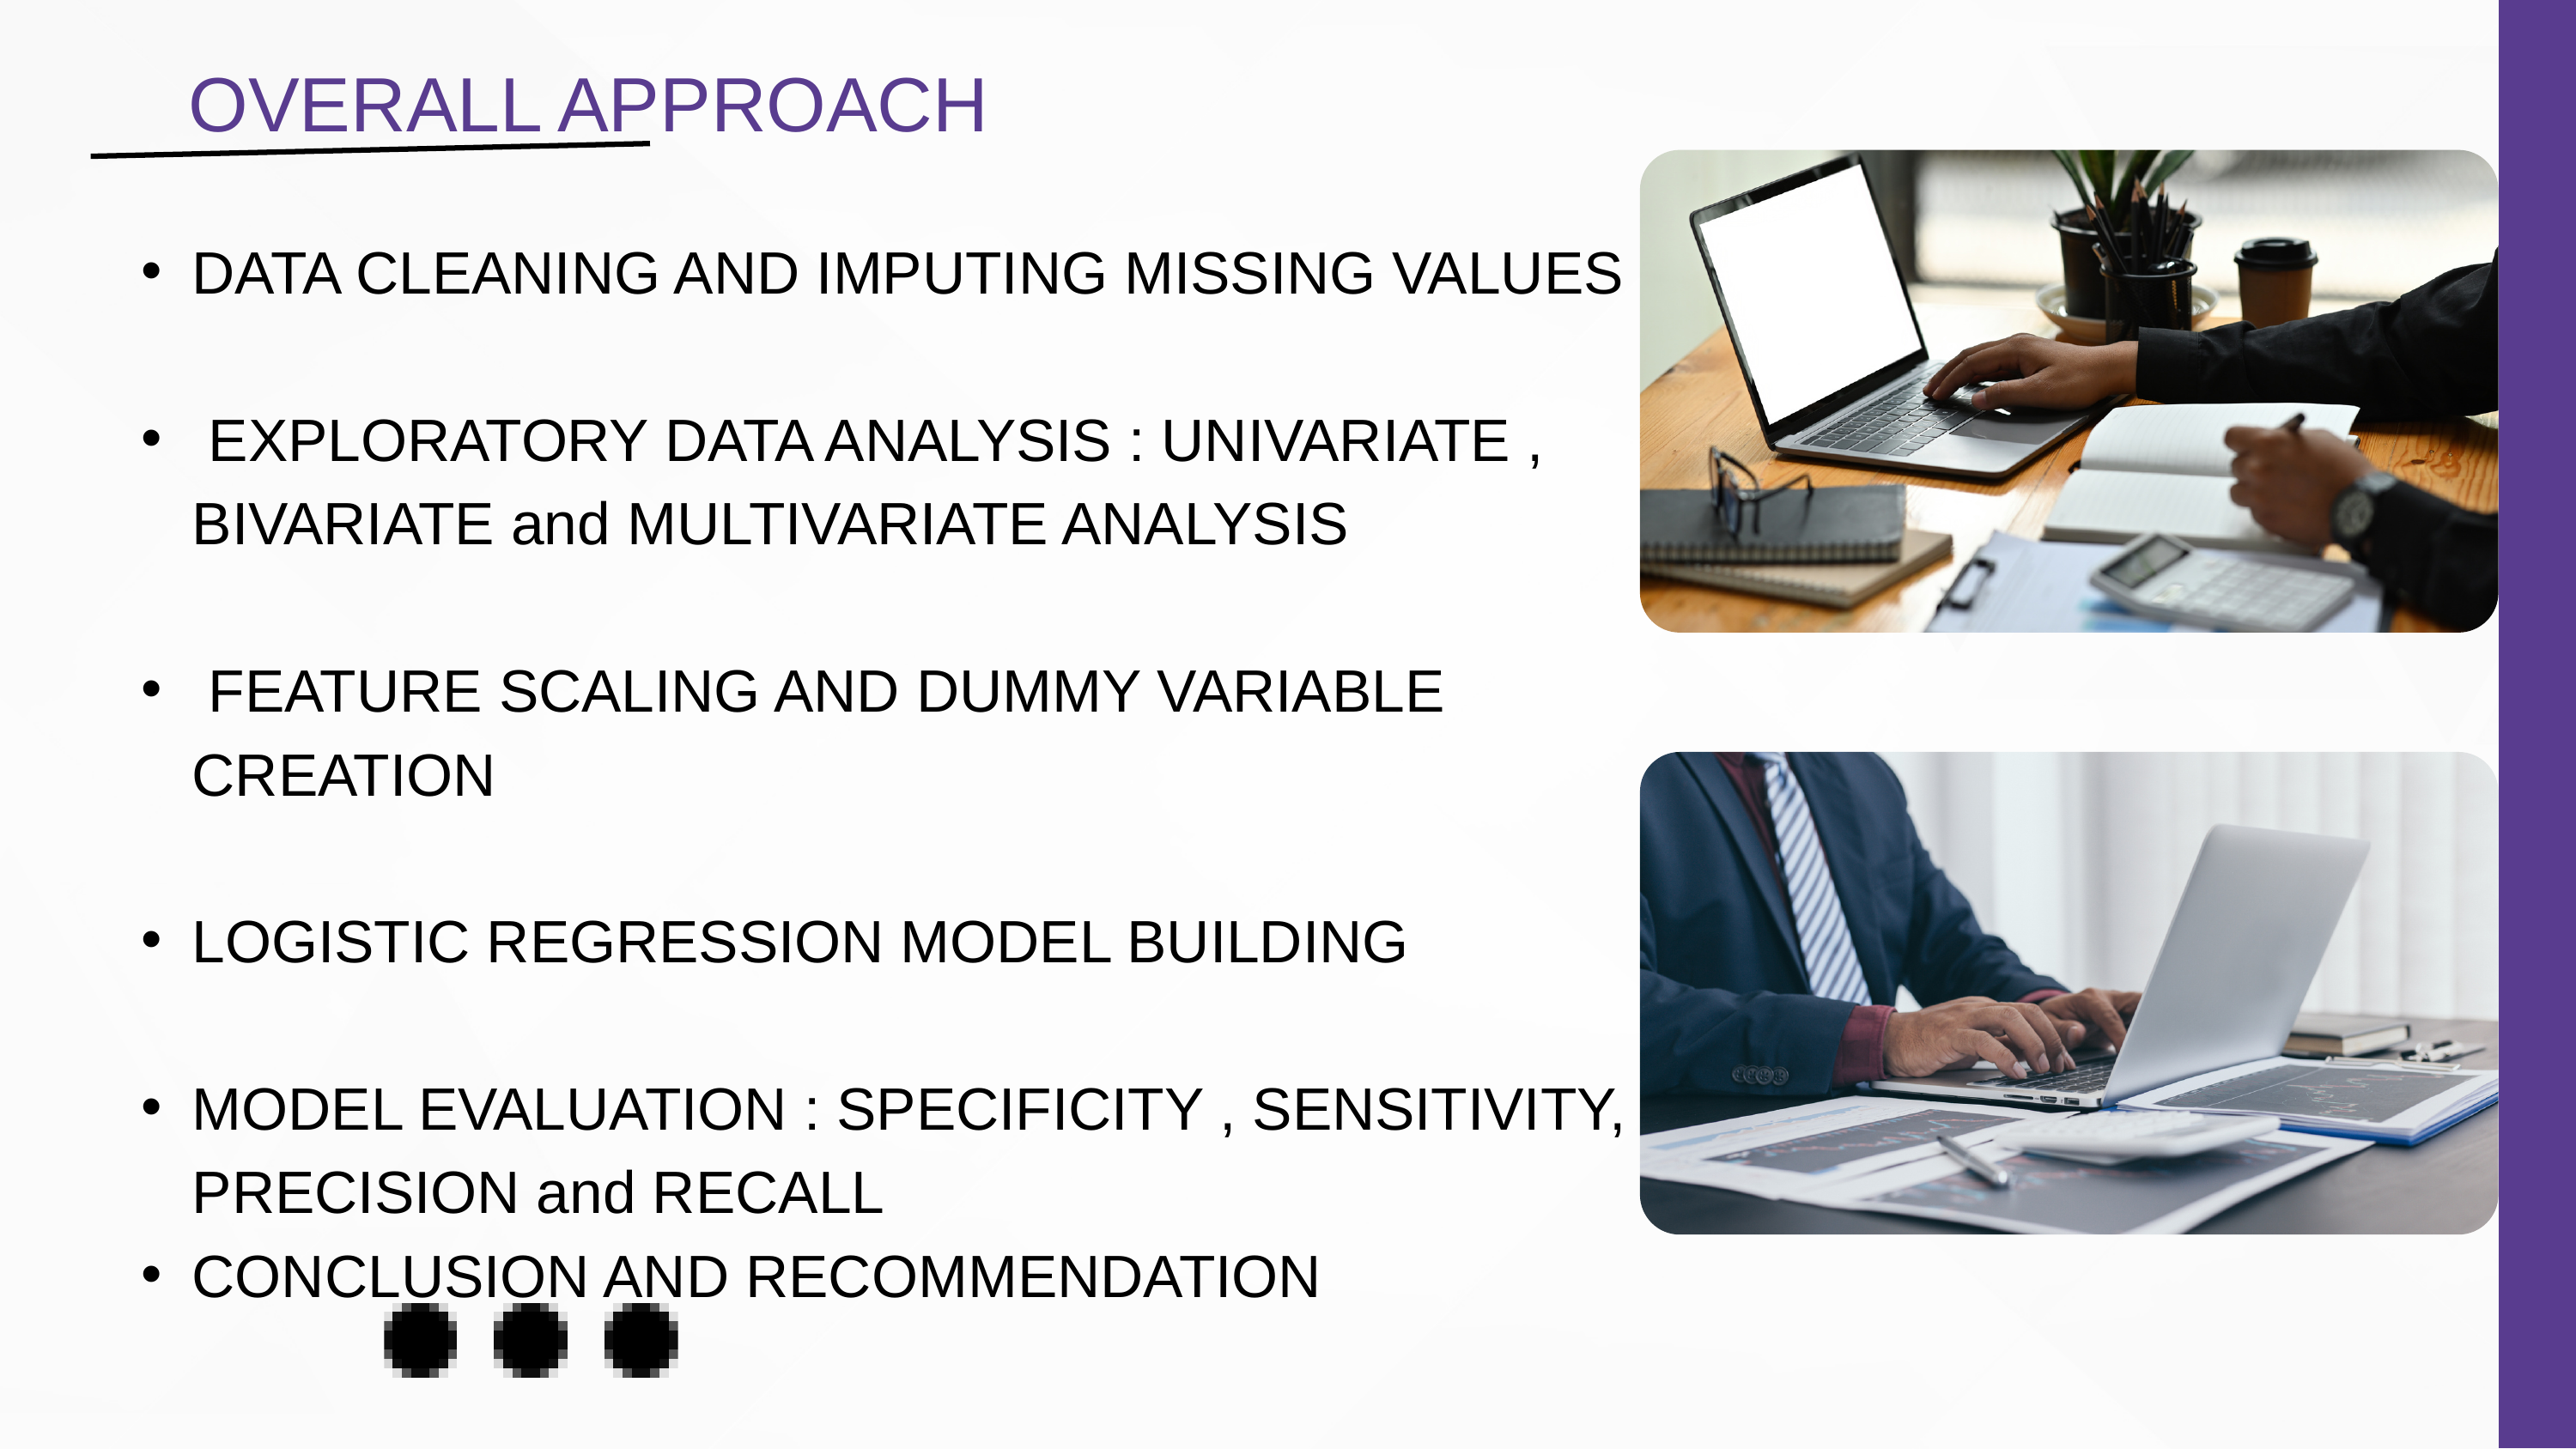

OVERALL APPROACH

DATA CLEANING AND IMPUTING MISSING VALUES

 EXPLORATORY DATA ANALYSIS : UNIVARIATE , BIVARIATE and MULTIVARIATE ANALYSIS

 FEATURE SCALING AND DUMMY VARIABLE CREATION

LOGISTIC REGRESSION MODEL BUILDING

MODEL EVALUATION : SPECIFICITY , SENSITIVITY, PRECISION and RECALL
CONCLUSION AND RECOMMENDATION